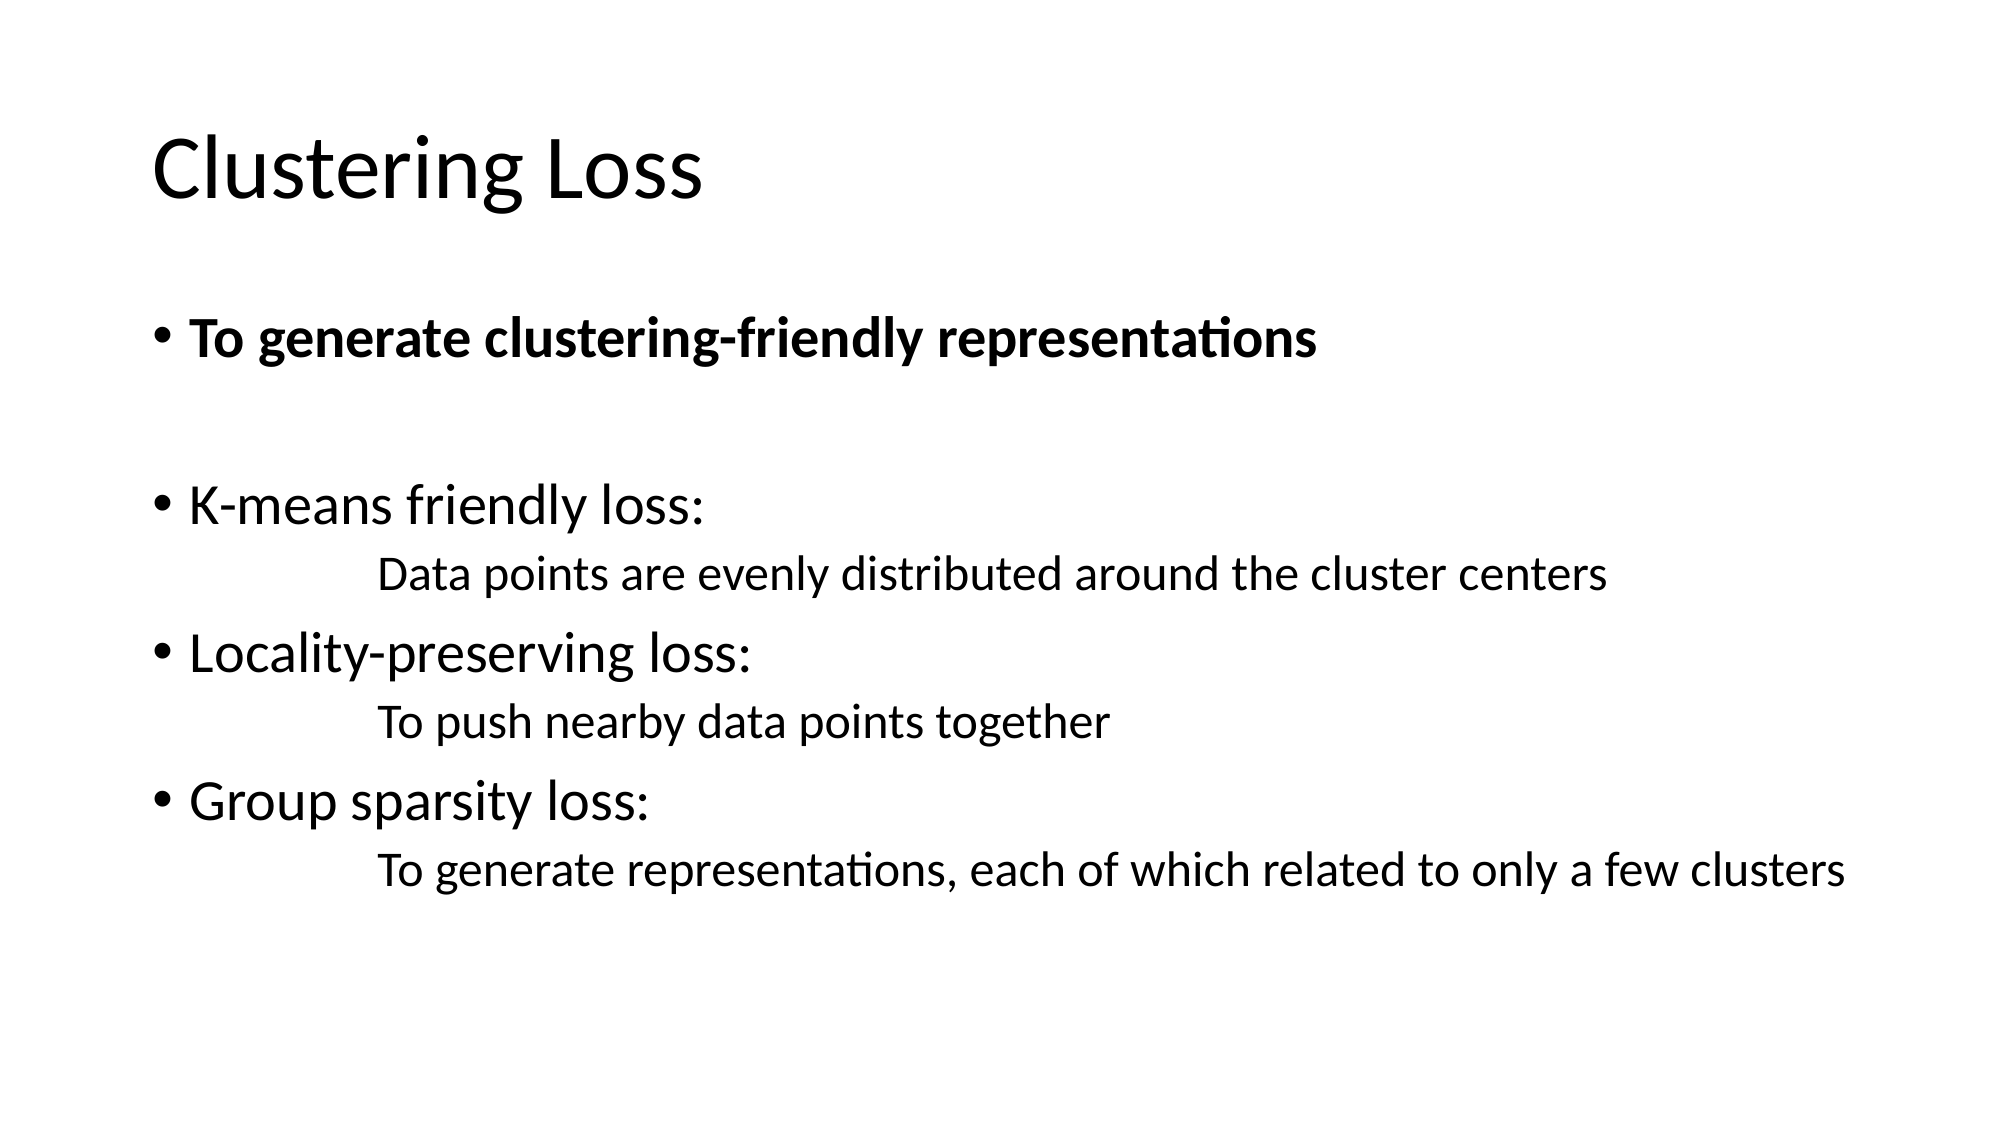

# Clustering Loss
To generate clustering-friendly representations

K-means friendly loss:
	Data points are evenly distributed around the cluster centers
Locality-preserving loss:
	To push nearby data points together
Group sparsity loss:
	To generate representations, each of which related to only a few clusters